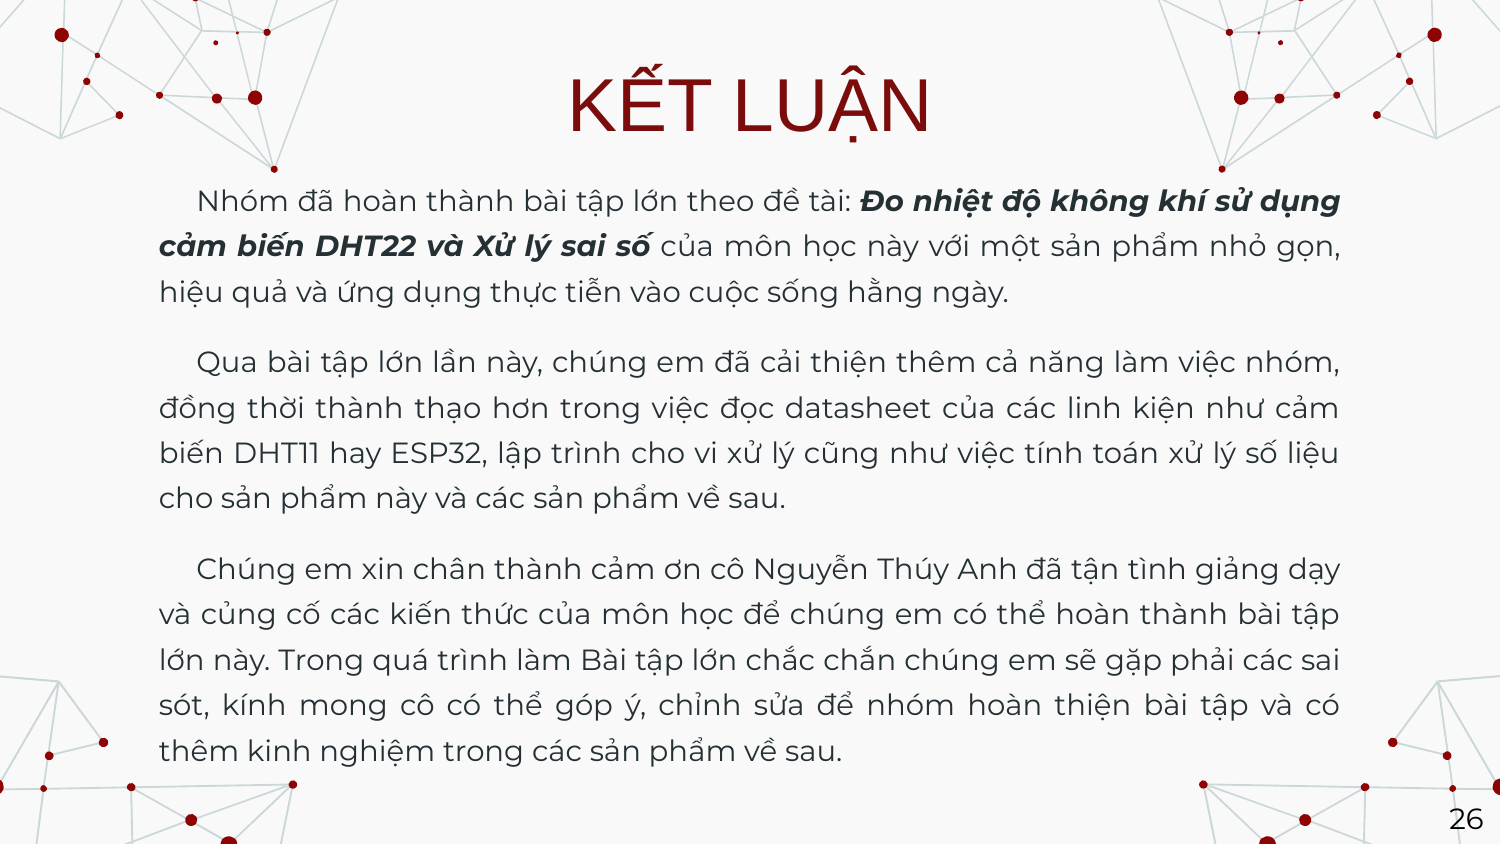

# KẾT LUẬN
Nhóm đã hoàn thành bài tập lớn theo đề tài: Đo nhiệt độ không khí sử dụng cảm biến DHT22 và Xử lý sai số của môn học này với một sản phẩm nhỏ gọn, hiệu quả và ứng dụng thực tiễn vào cuộc sống hằng ngày.
Qua bài tập lớn lần này, chúng em đã cải thiện thêm cả năng làm việc nhóm, đồng thời thành thạo hơn trong việc đọc datasheet của các linh kiện như cảm biến DHT11 hay ESP32, lập trình cho vi xử lý cũng như việc tính toán xử lý số liệu cho sản phẩm này và các sản phẩm về sau.
Chúng em xin chân thành cảm ơn cô Nguyễn Thúy Anh đã tận tình giảng dạy và củng cố các kiến thức của môn học để chúng em có thể hoàn thành bài tập lớn này. Trong quá trình làm Bài tập lớn chắc chắn chúng em sẽ gặp phải các sai sót, kính mong cô có thể góp ý, chỉnh sửa để nhóm hoàn thiện bài tập và có thêm kinh nghiệm trong các sản phẩm về sau.
26